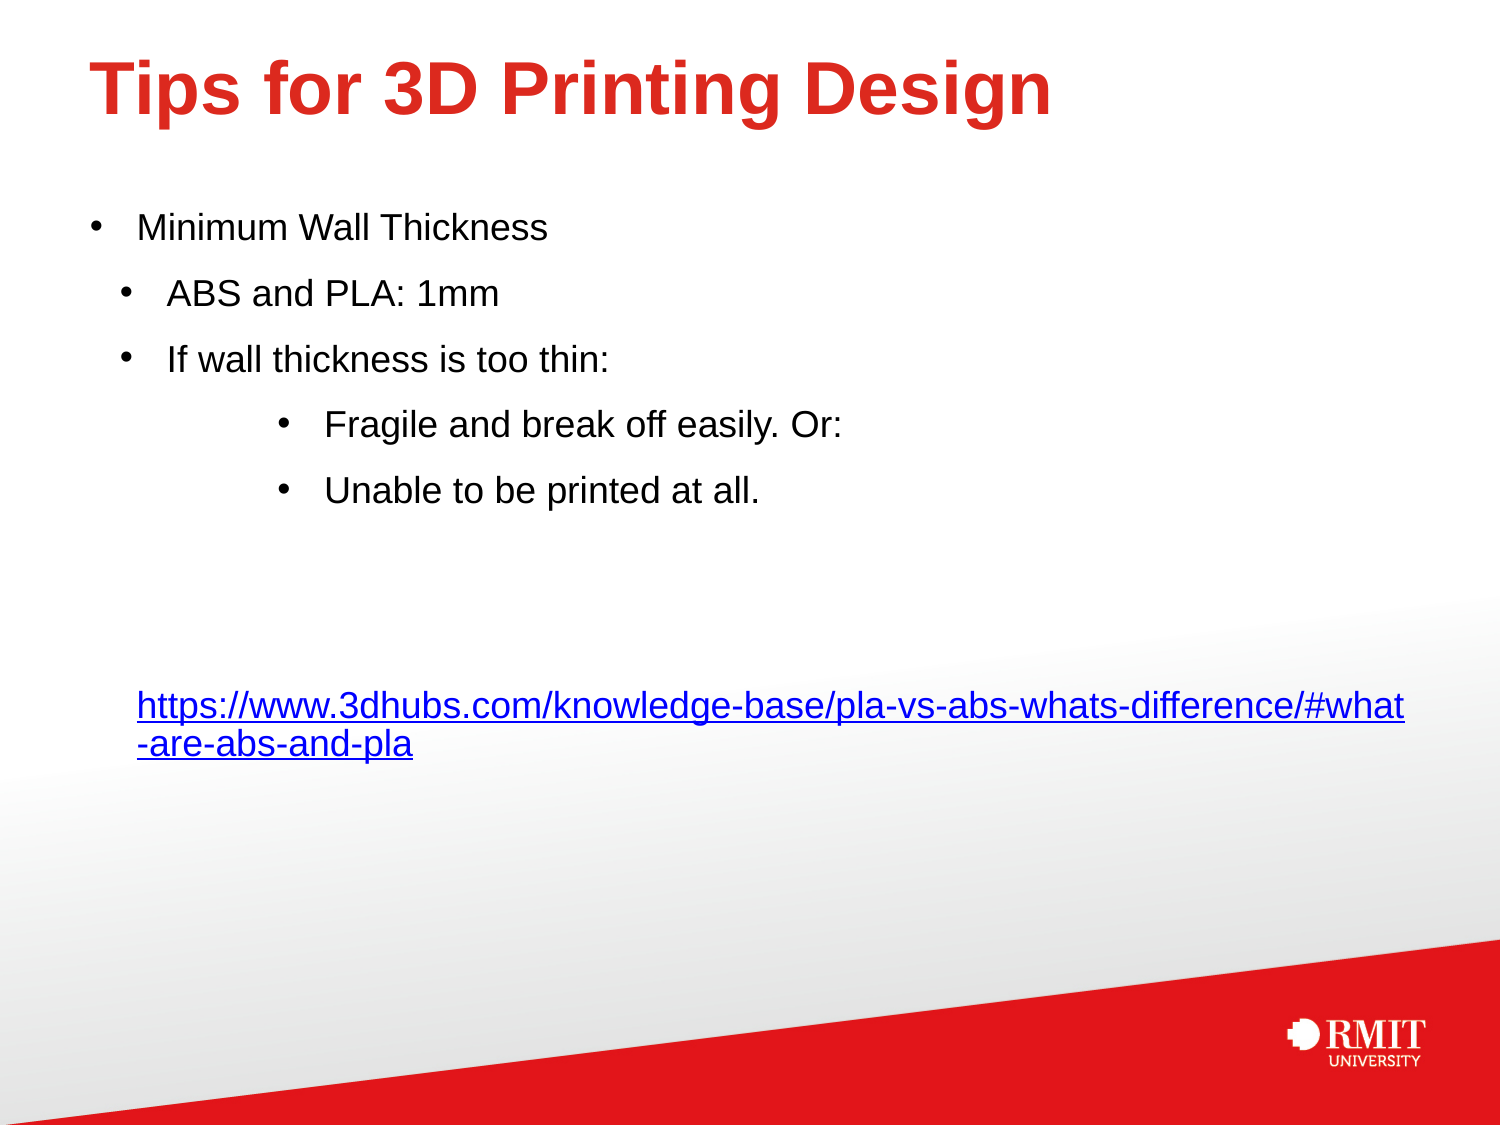

# Tips for 3D Printing Design
Minimum Wall Thickness
ABS and PLA: 1mm
If wall thickness is too thin:
Fragile and break off easily. Or:
Unable to be printed at all.

https://www.3dhubs.com/knowledge-base/pla-vs-abs-whats-difference/#what-are-abs-and-pla